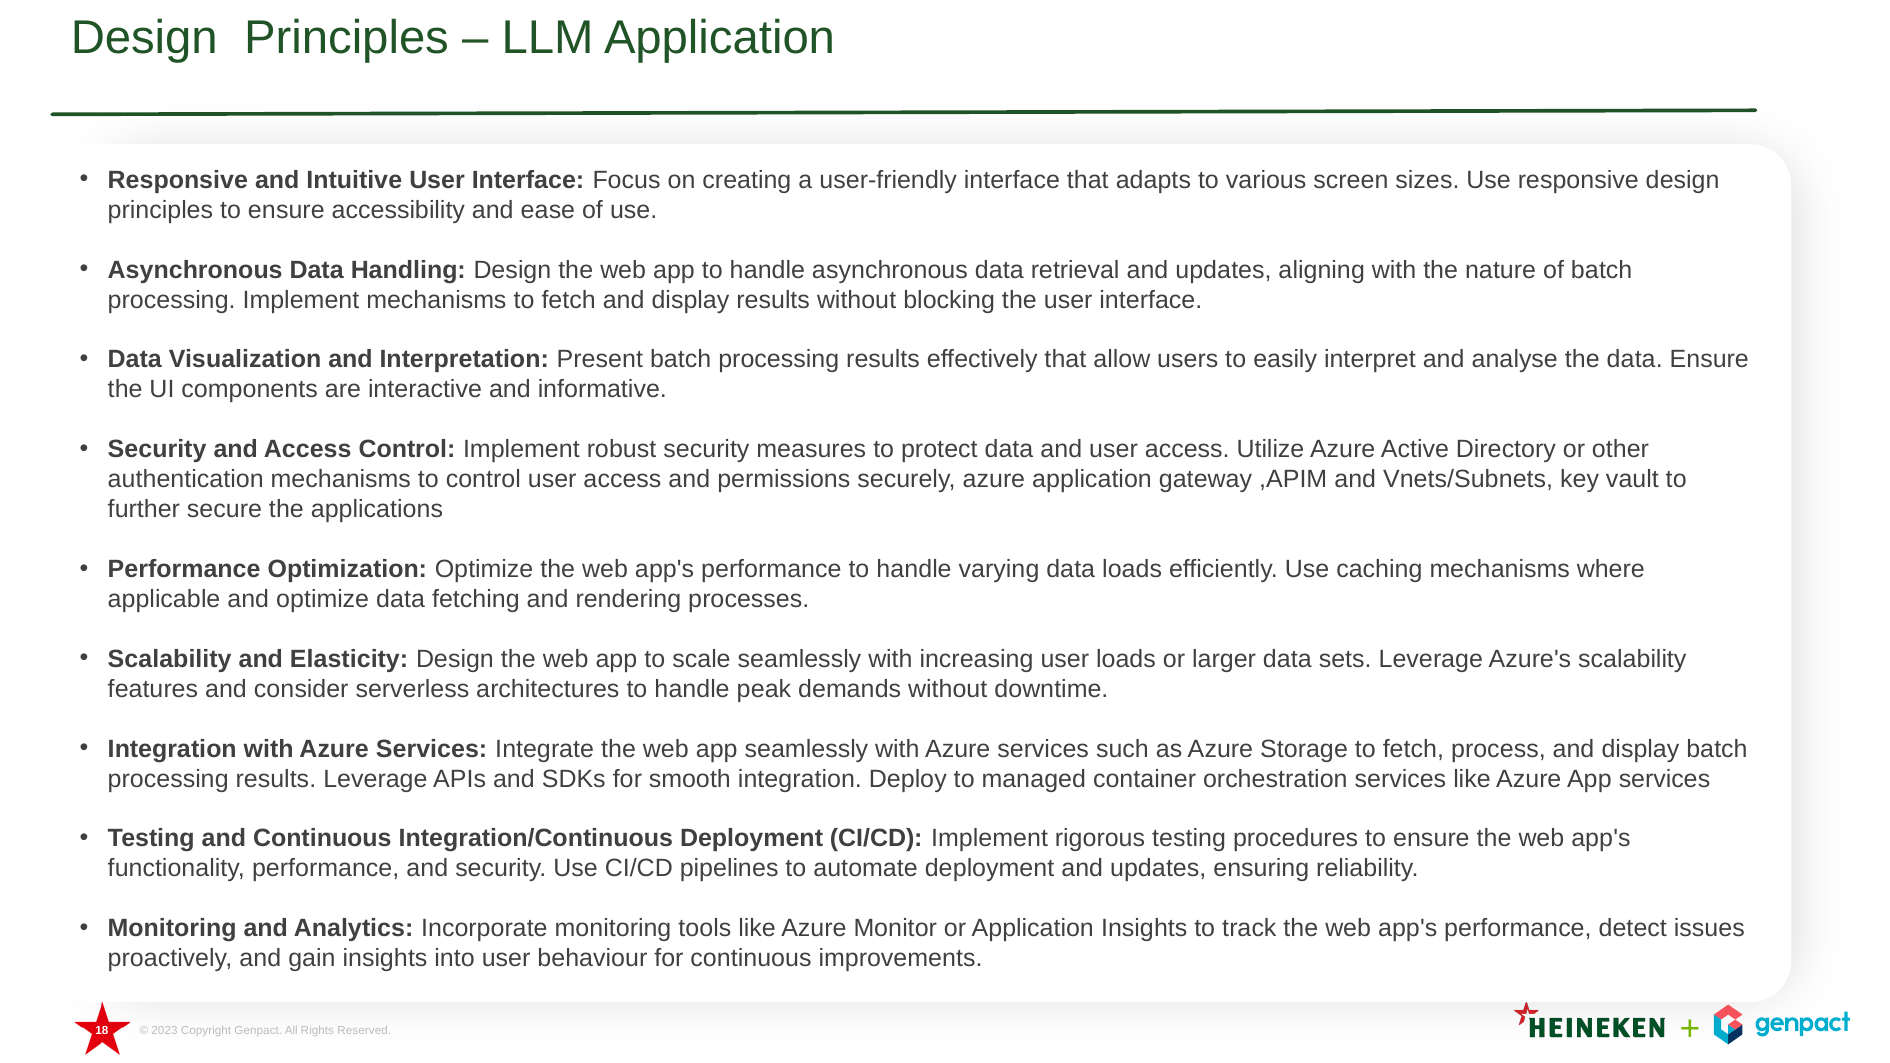

Design  Principles – LLM Application
Responsive and Intuitive User Interface: Focus on creating a user-friendly interface that adapts to various screen sizes. Use responsive design principles to ensure accessibility and ease of use.

Asynchronous Data Handling: Design the web app to handle asynchronous data retrieval and updates, aligning with the nature of batch processing. Implement mechanisms to fetch and display results without blocking the user interface.

Data Visualization and Interpretation: Present batch processing results effectively that allow users to easily interpret and analyse the data. Ensure the UI components are interactive and informative.

Security and Access Control: Implement robust security measures to protect data and user access. Utilize Azure Active Directory or other authentication mechanisms to control user access and permissions securely, azure application gateway ,APIM and Vnets/Subnets, key vault to further secure the applications

Performance Optimization: Optimize the web app's performance to handle varying data loads efficiently. Use caching mechanisms where applicable and optimize data fetching and rendering processes.

Scalability and Elasticity: Design the web app to scale seamlessly with increasing user loads or larger data sets. Leverage Azure's scalability features and consider serverless architectures to handle peak demands without downtime.

Integration with Azure Services: Integrate the web app seamlessly with Azure services such as Azure Storage to fetch, process, and display batch processing results. Leverage APIs and SDKs for smooth integration. Deploy to managed container orchestration services like Azure App services

Testing and Continuous Integration/Continuous Deployment (CI/CD): Implement rigorous testing procedures to ensure the web app's functionality, performance, and security. Use CI/CD pipelines to automate deployment and updates, ensuring reliability.

Monitoring and Analytics: Incorporate monitoring tools like Azure Monitor or Application Insights to track the web app's performance, detect issues proactively, and gain insights into user behaviour for continuous improvements.